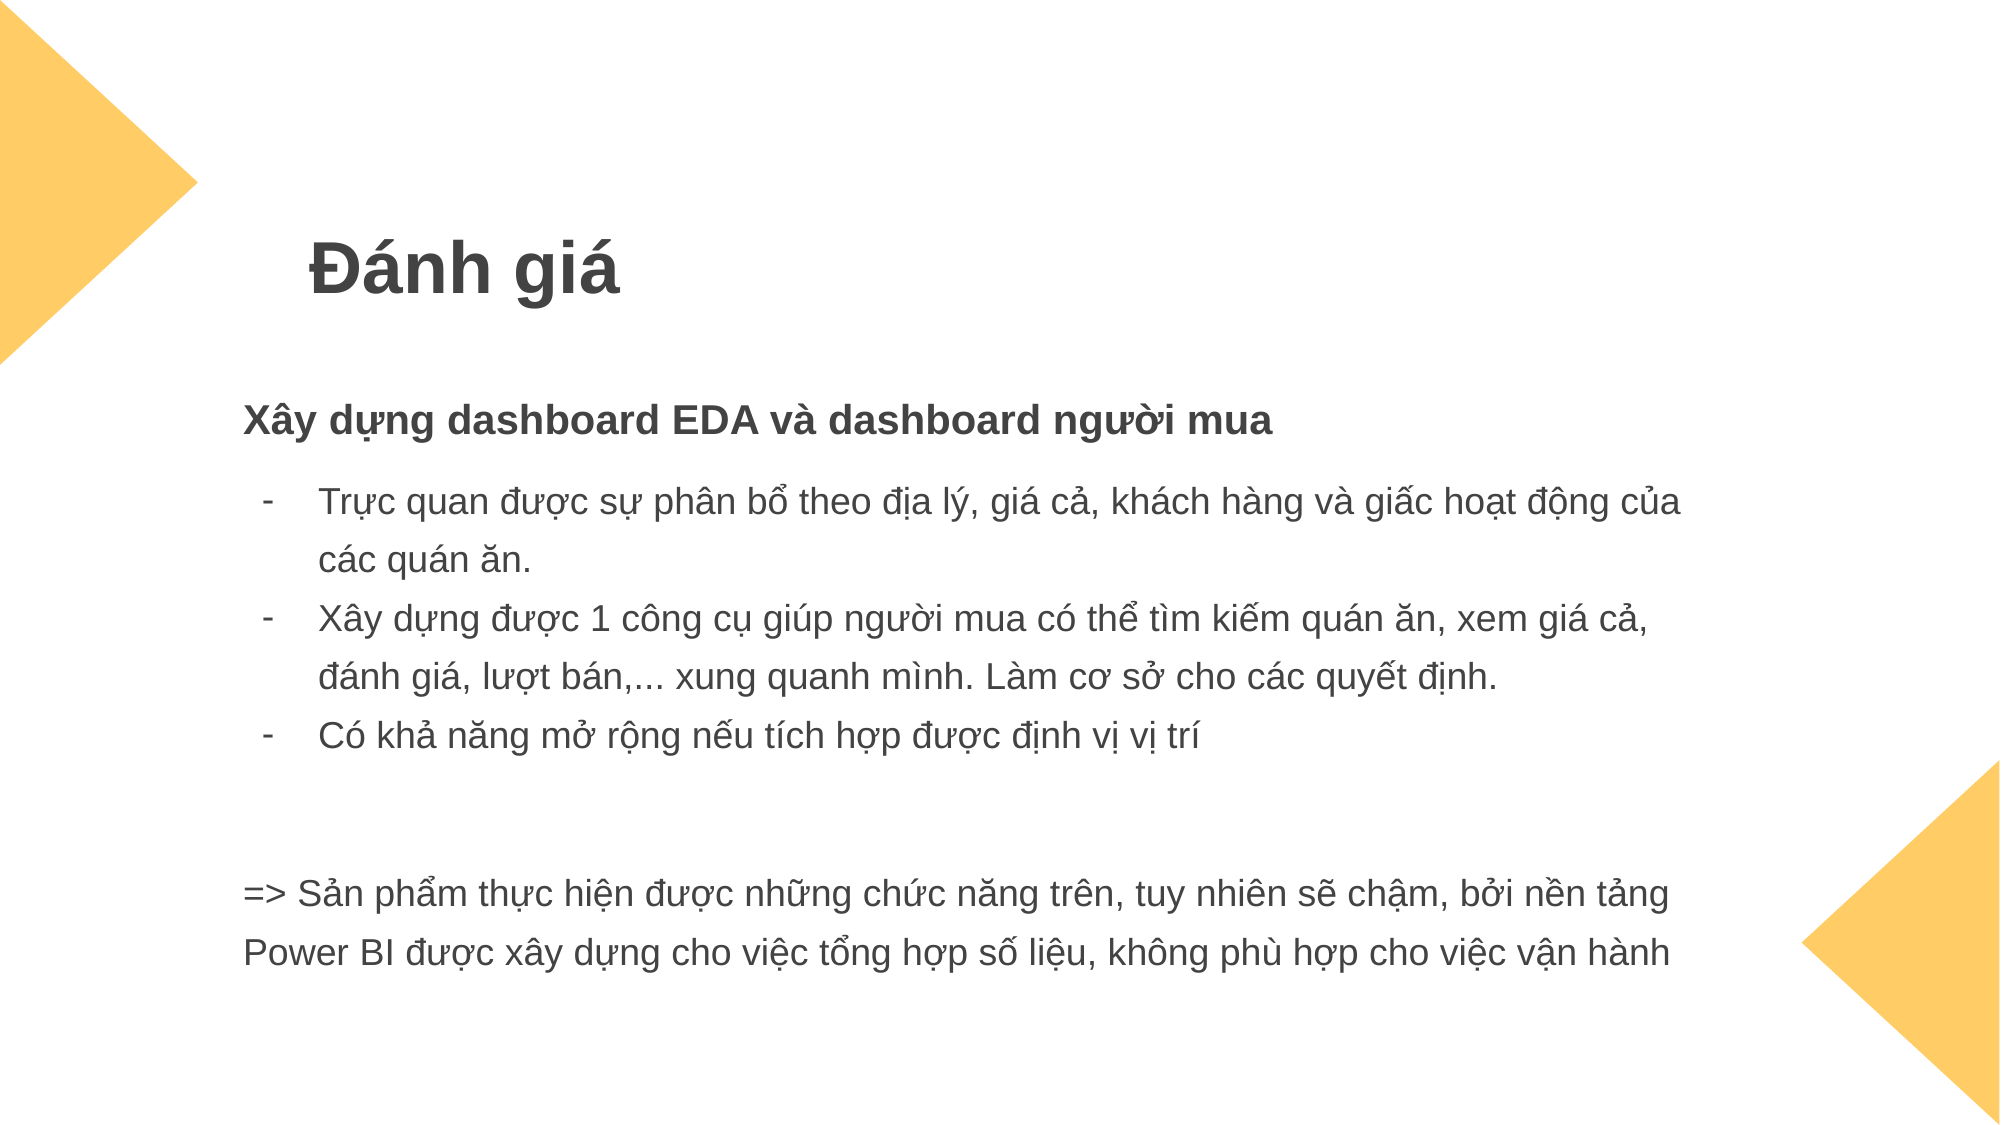

# Đánh giá
Xây dựng dashboard EDA và dashboard người mua
Trực quan được sự phân bổ theo địa lý, giá cả, khách hàng và giấc hoạt động của các quán ăn.
Xây dựng được 1 công cụ giúp người mua có thể tìm kiếm quán ăn, xem giá cả, đánh giá, lượt bán,... xung quanh mình. Làm cơ sở cho các quyết định.
Có khả năng mở rộng nếu tích hợp được định vị vị trí

=> Sản phẩm thực hiện được những chức năng trên, tuy nhiên sẽ chậm, bởi nền tảng Power BI được xây dựng cho việc tổng hợp số liệu, không phù hợp cho việc vận hành